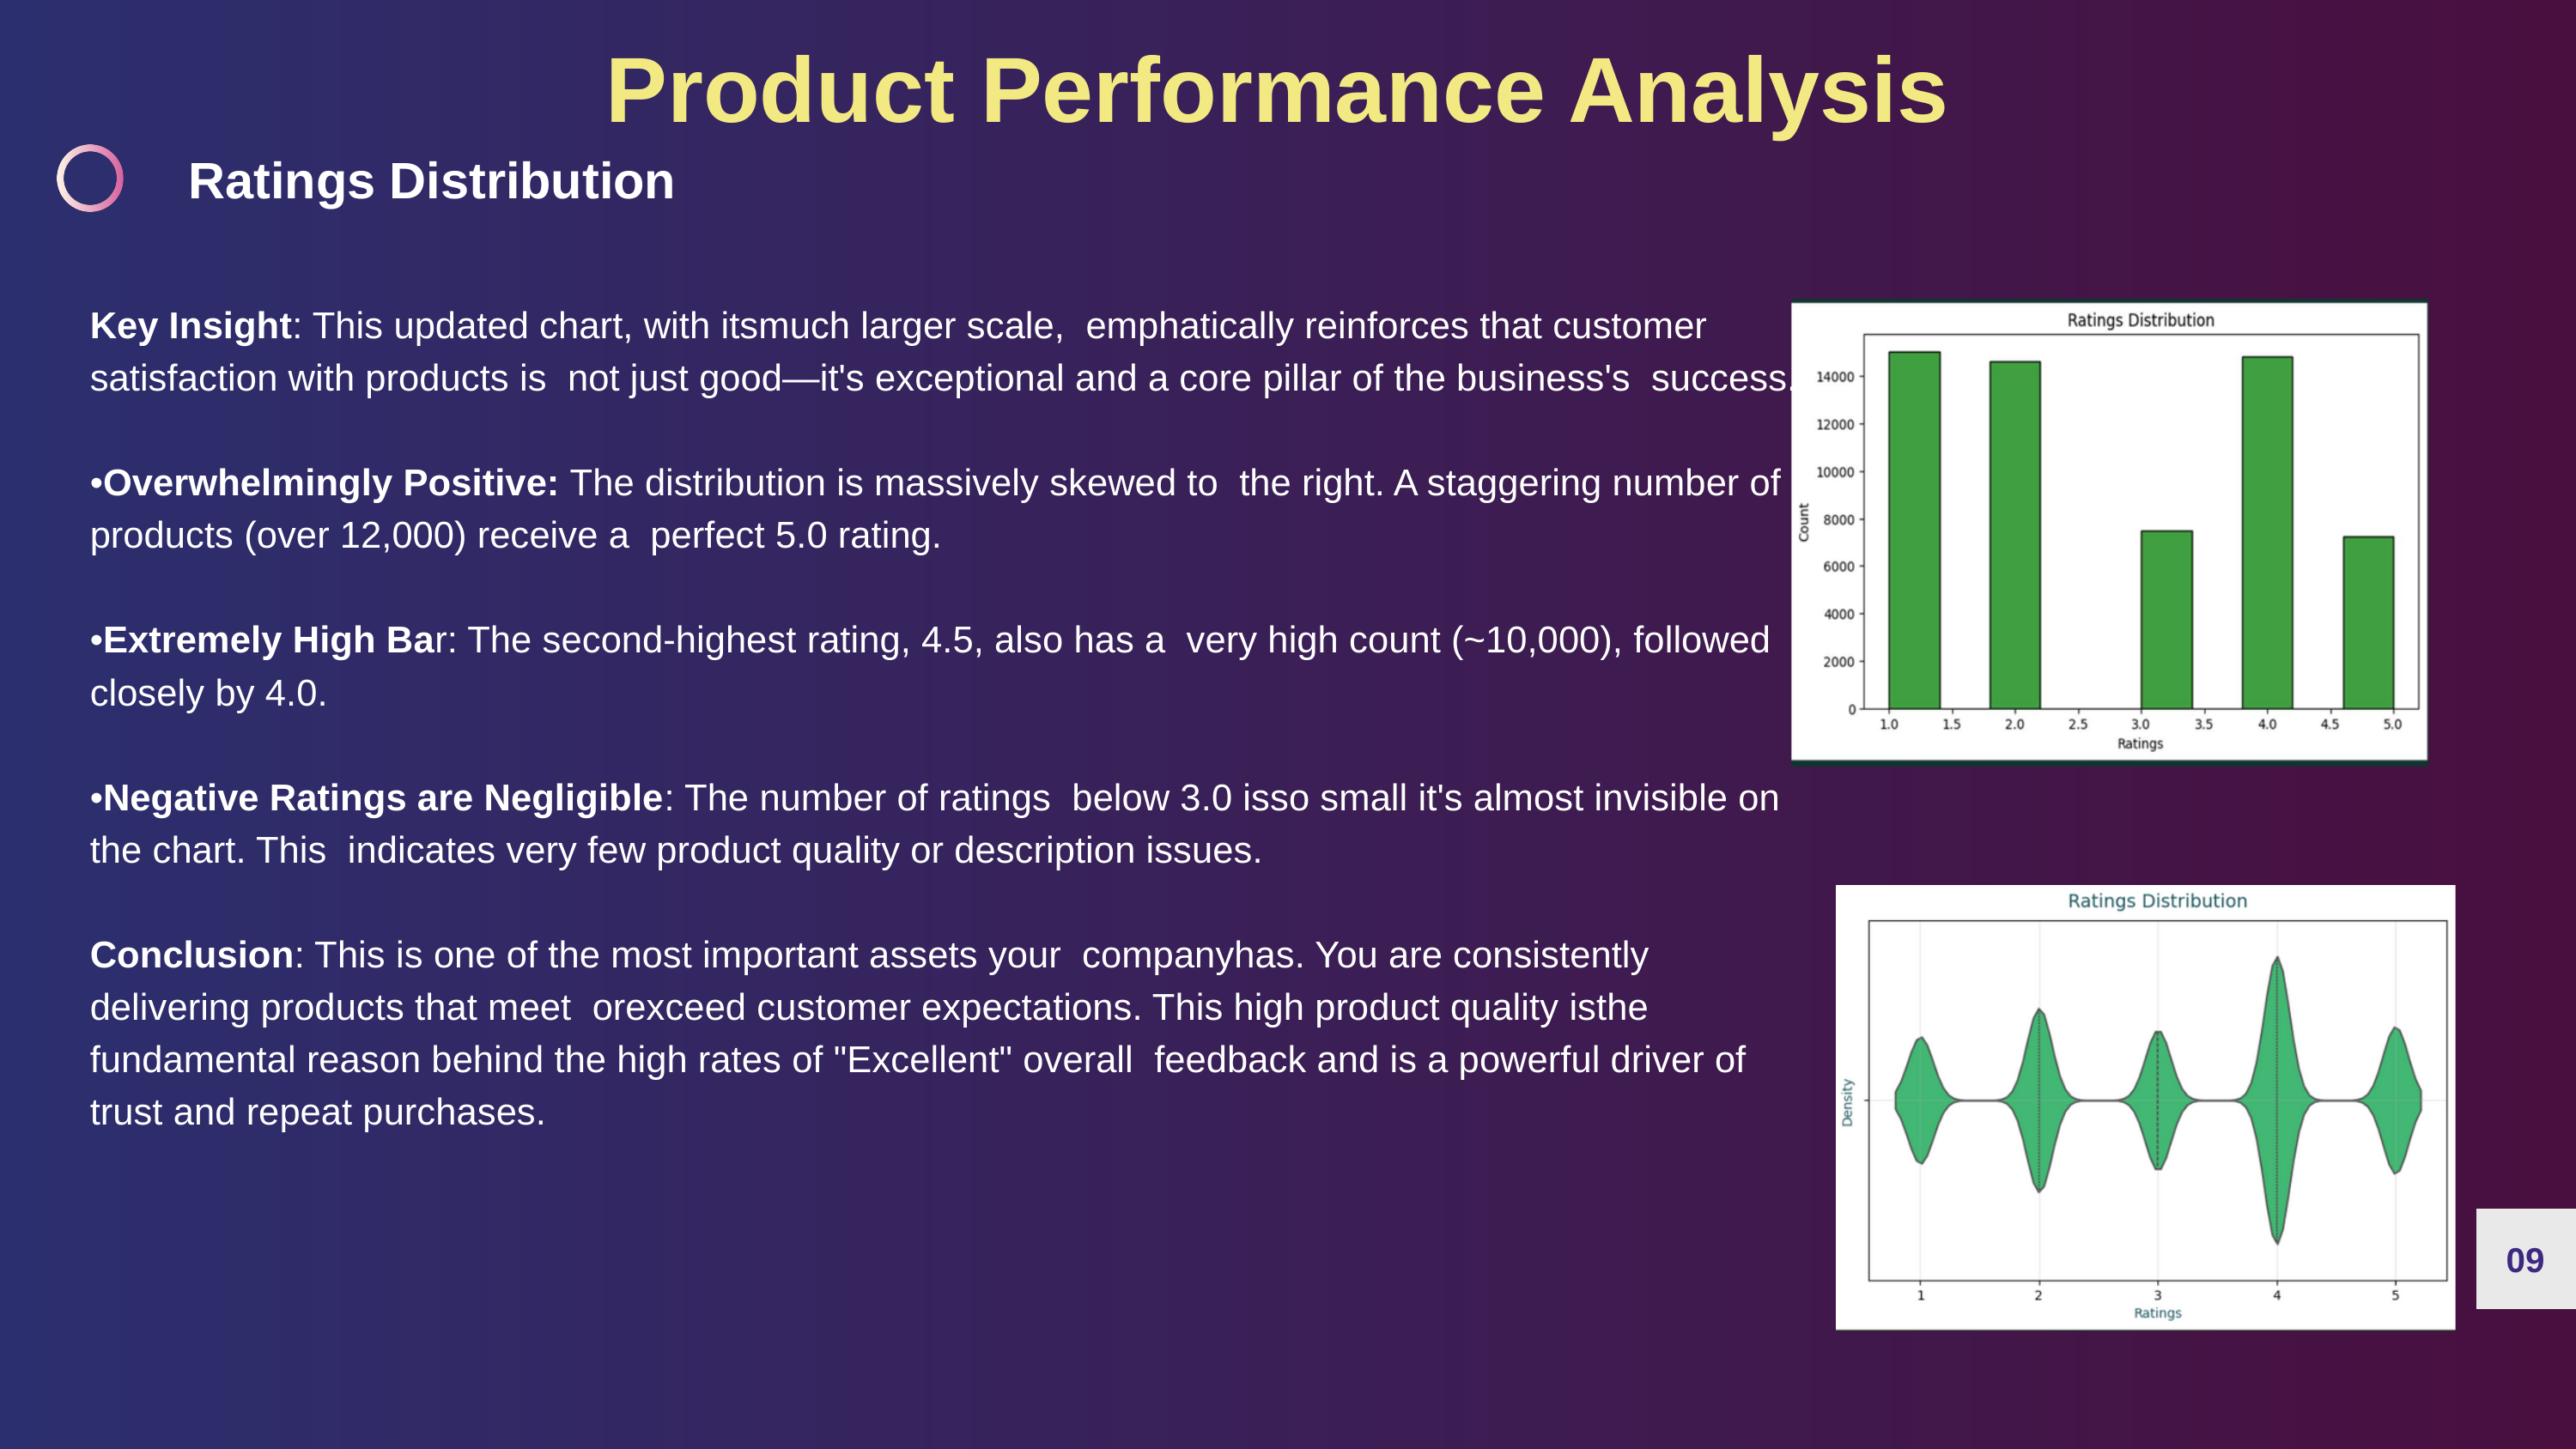

Product Performance Analysis
Ratings Distribution

Key Insight: This updated chart, with itsmuch larger scale,  emphatically reinforces that customer satisfaction with products is  not just good—it's exceptional and a core pillar of the business's  success.

•Overwhelmingly Positive: The distribution is massively skewed to  the right. A staggering number of products (over 12,000) receive a  perfect 5.0 rating.

•Extremely High Bar: The second-highest rating, 4.5, also has a  very high count (~10,000), followed closely by 4.0.

•Negative Ratings are Negligible: The number of ratings  below 3.0 isso small it's almost invisible on the chart. This  indicates very few product quality or description issues.

Conclusion: This is one of the most important assets your  companyhas. You are consistently delivering products that meet  orexceed customer expectations. This high product quality isthe  fundamental reason behind the high rates of "Excellent" overall  feedback and is a powerful driver of trust and repeat purchases.

09